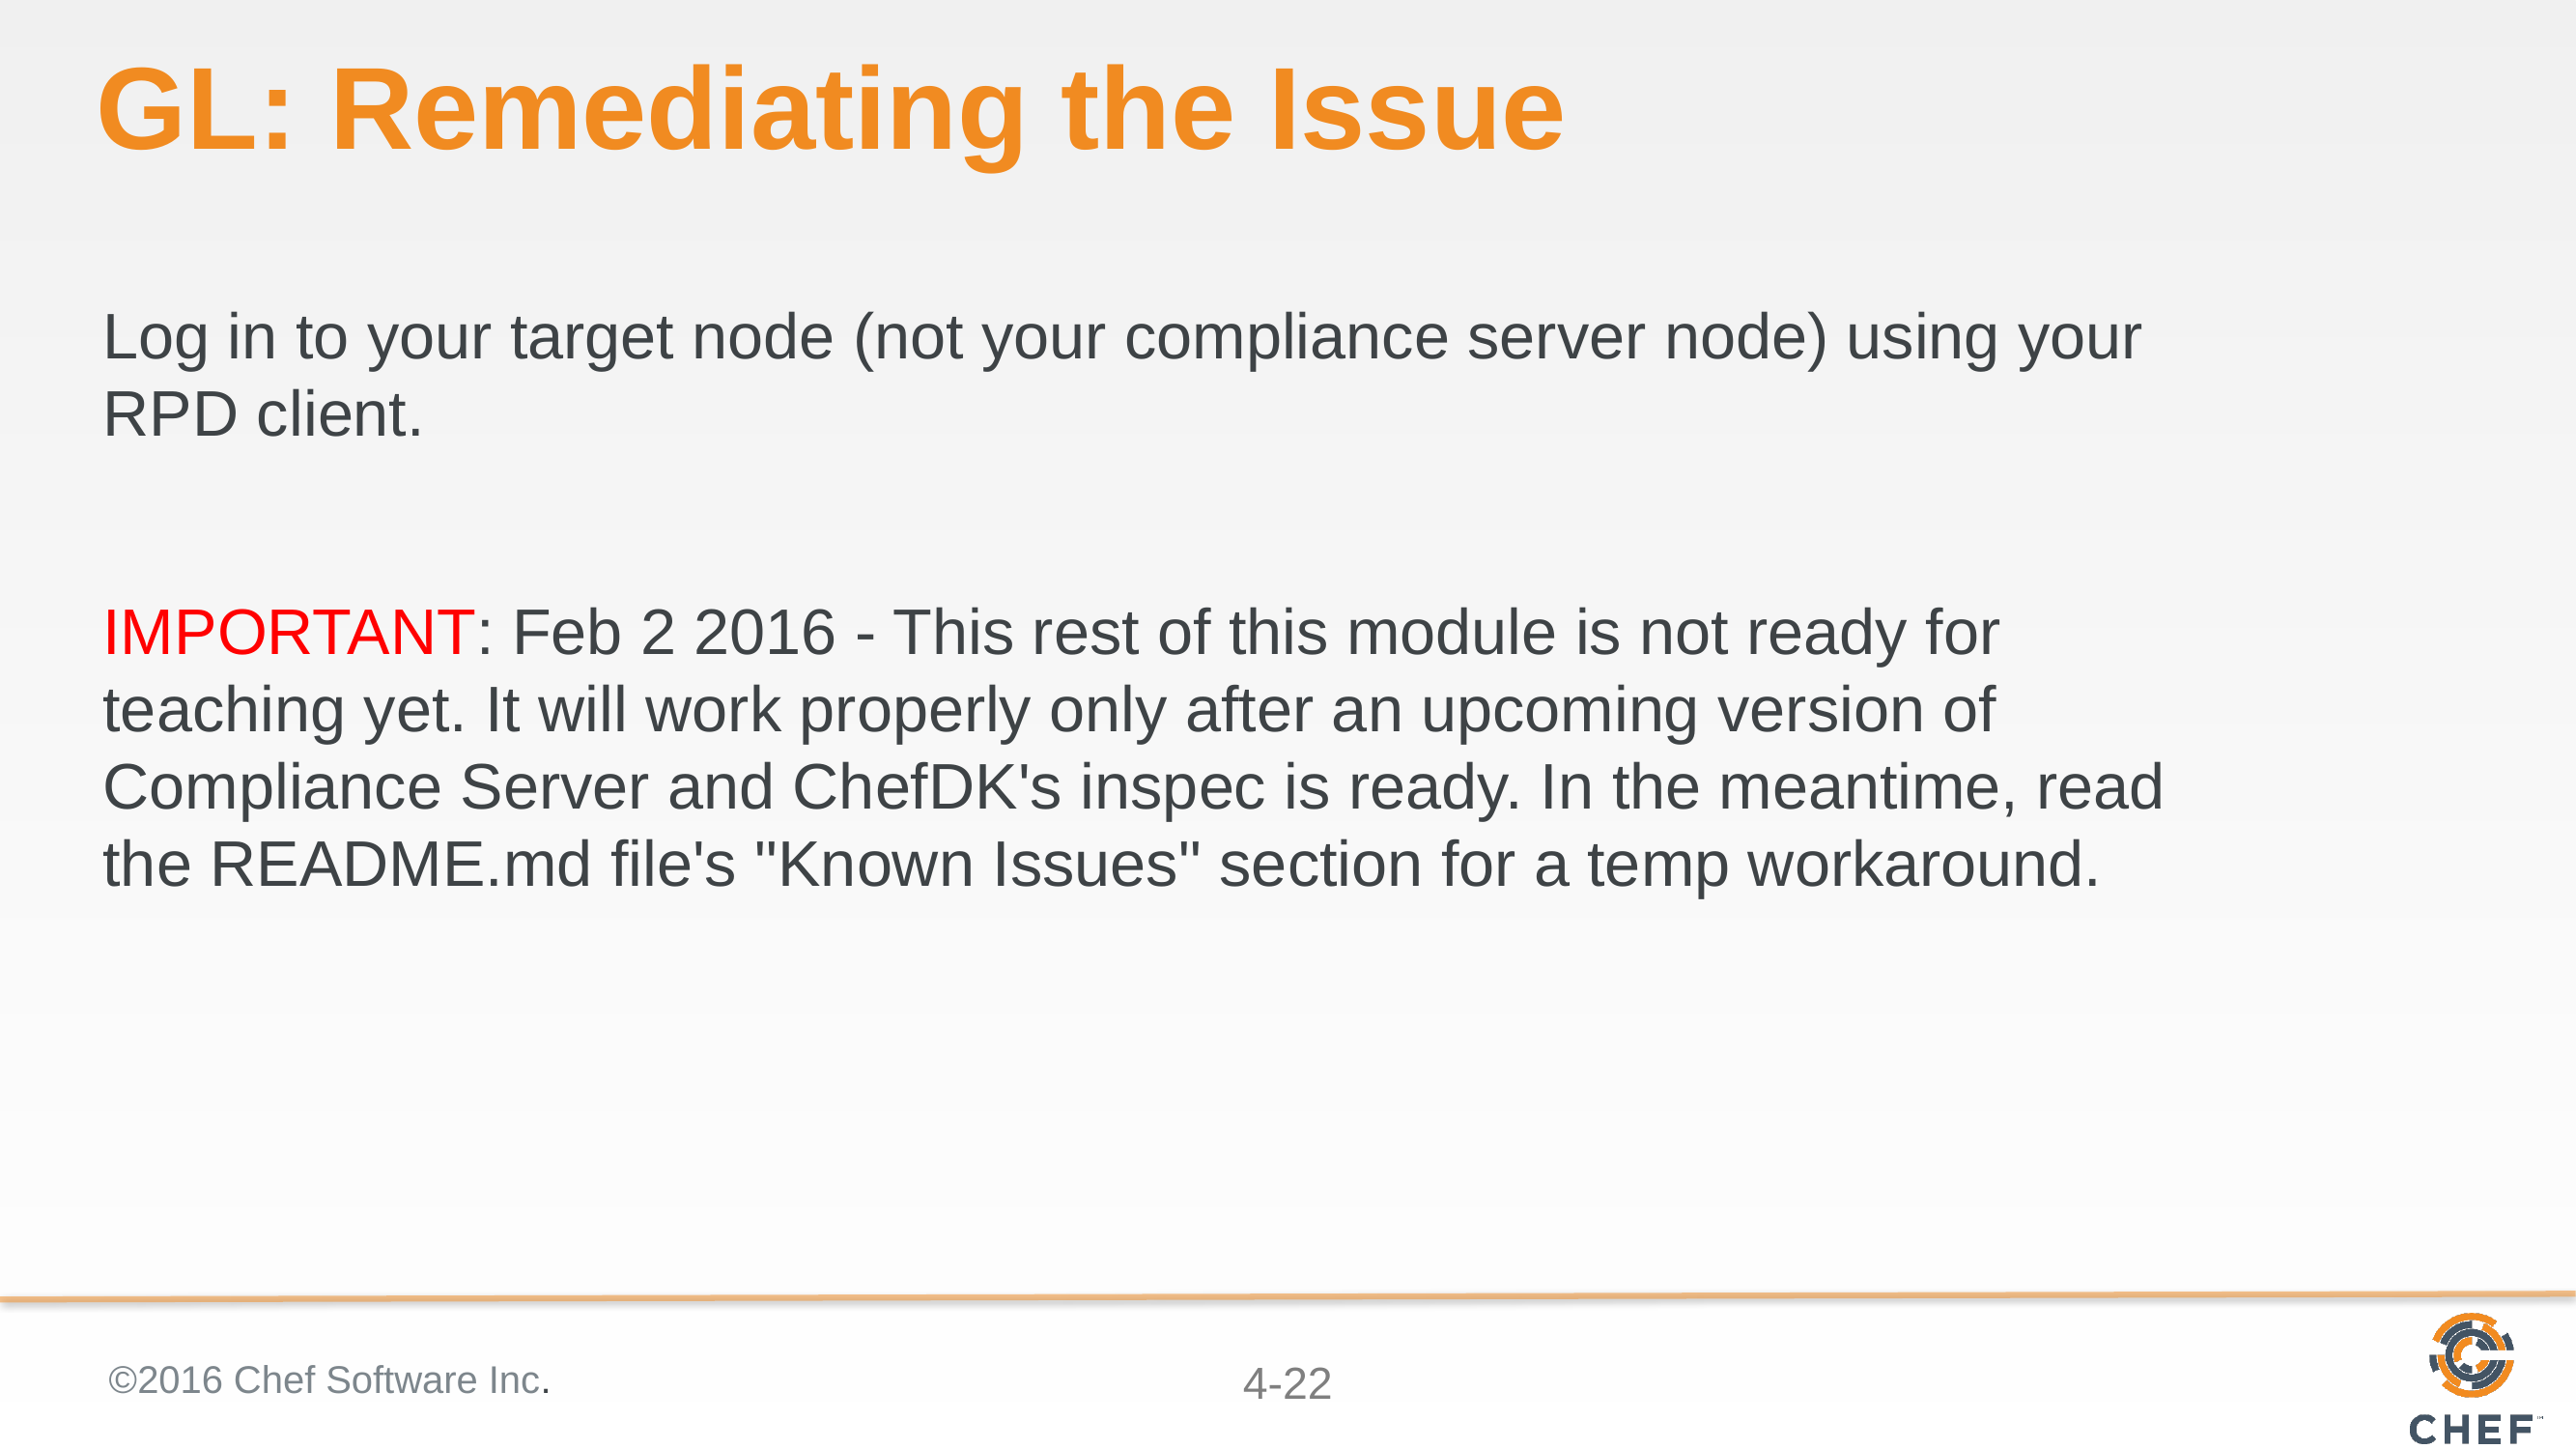

# GL: Remediating the Issue
Log in to your target node (not your compliance server node) using your RPD client.

IMPORTANT: Feb 2 2016 - This rest of this module is not ready for teaching yet. It will work properly only after an upcoming version of Compliance Server and ChefDK's inspec is ready. In the meantime, read the README.md file's "Known Issues" section for a temp workaround.